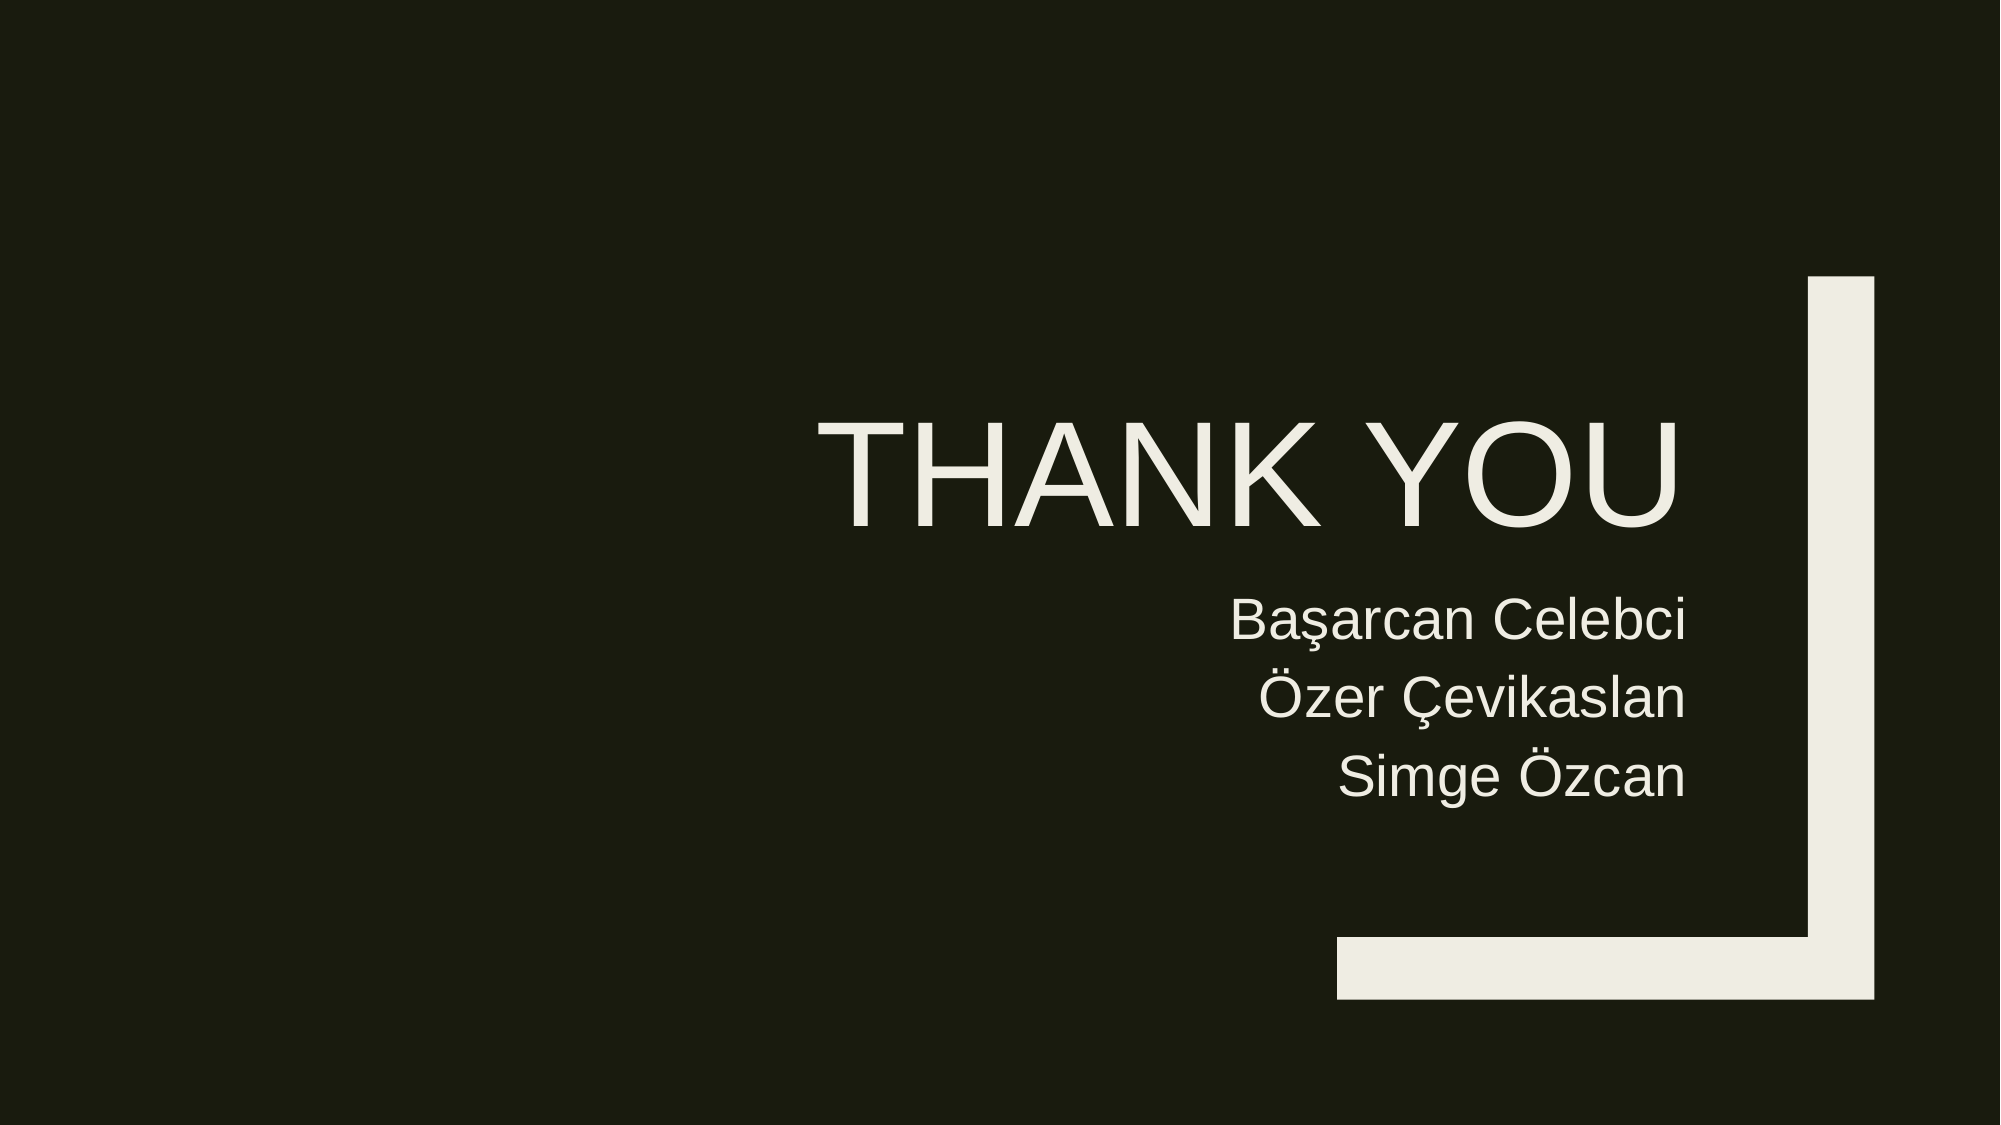

# Thank you
Başarcan Celebci
Özer Çevikaslan
Simge Özcan